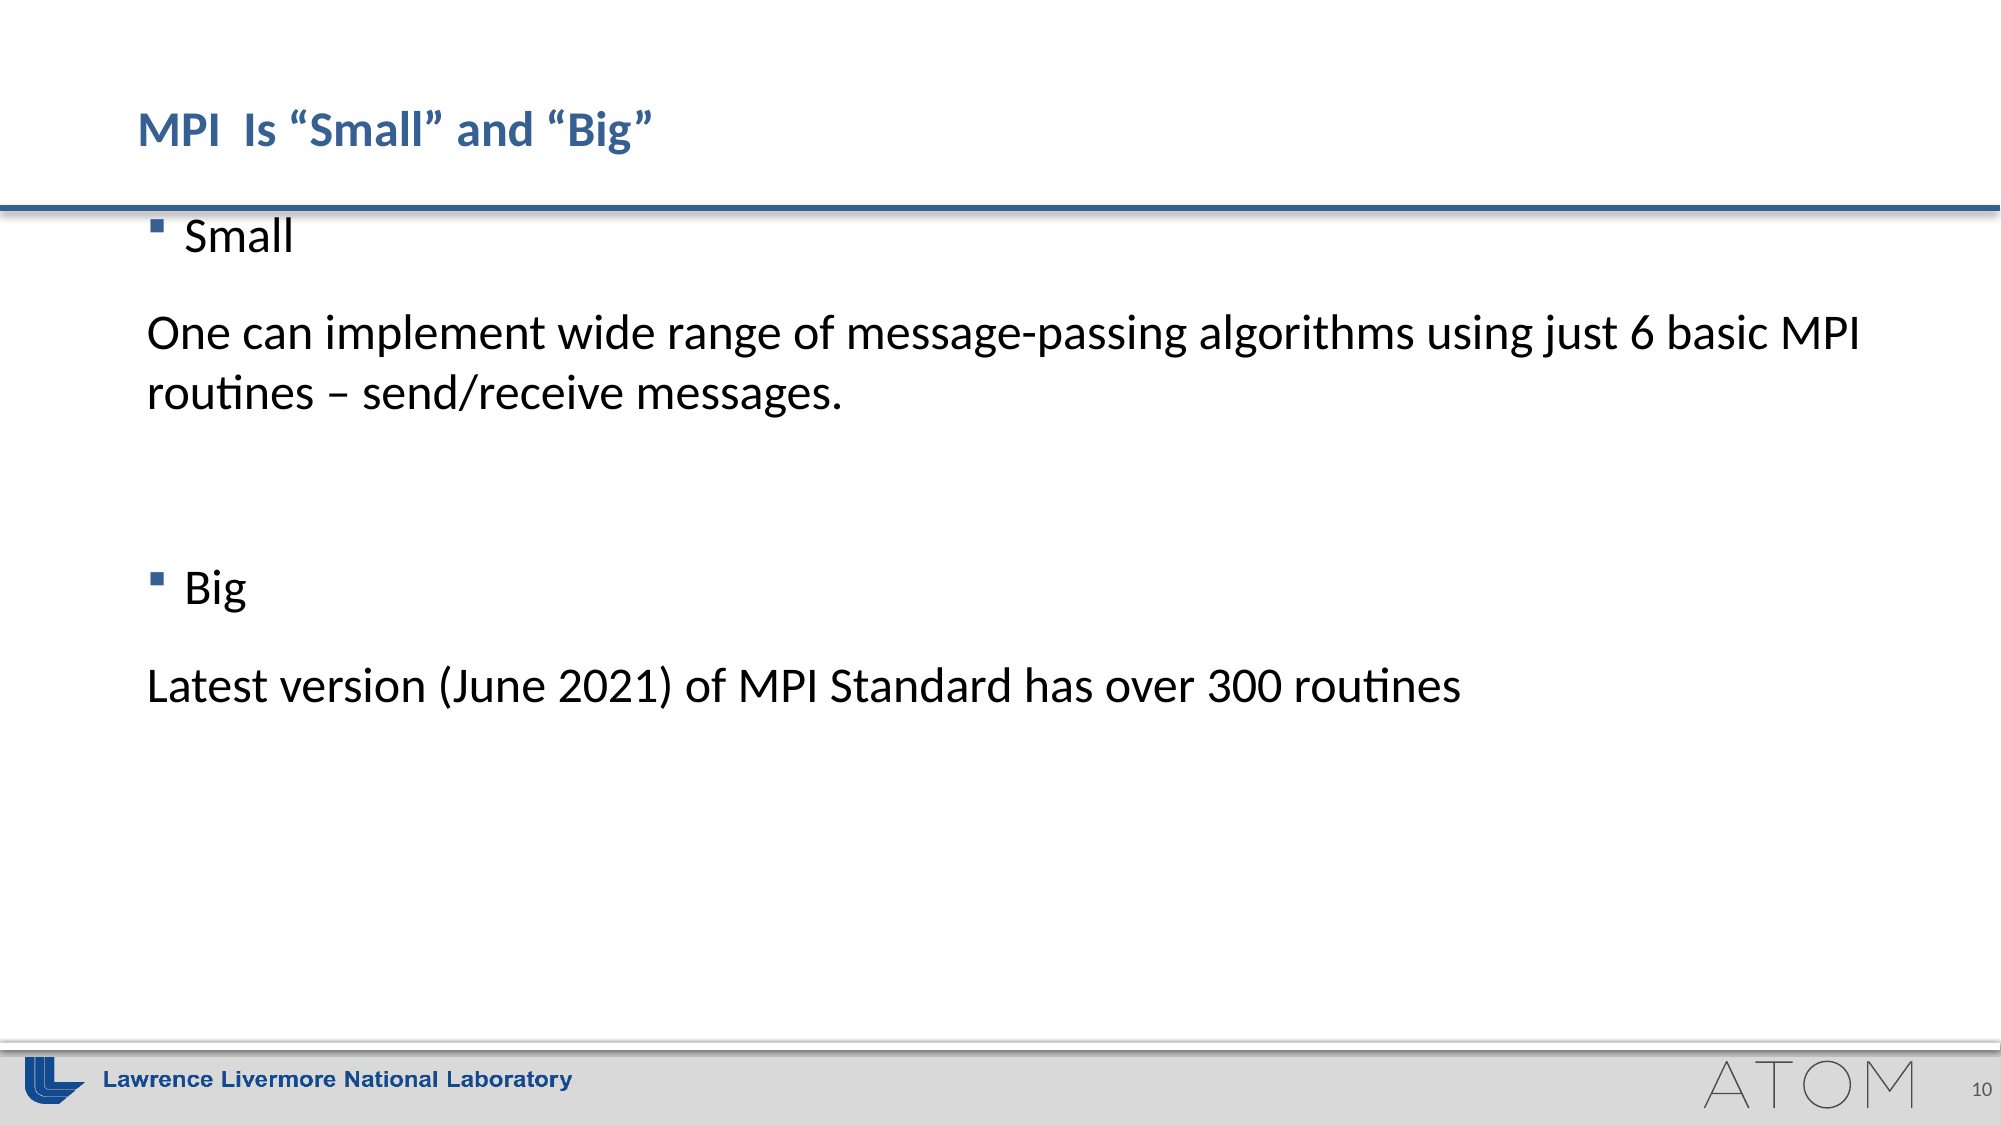

# MPI  Is “Small” and “Big”
Small
One can implement wide range of message-passing algorithms using just 6 basic MPI routines – send/receive messages.

Big
Latest version (June 2021) of MPI Standard has over 300 routines